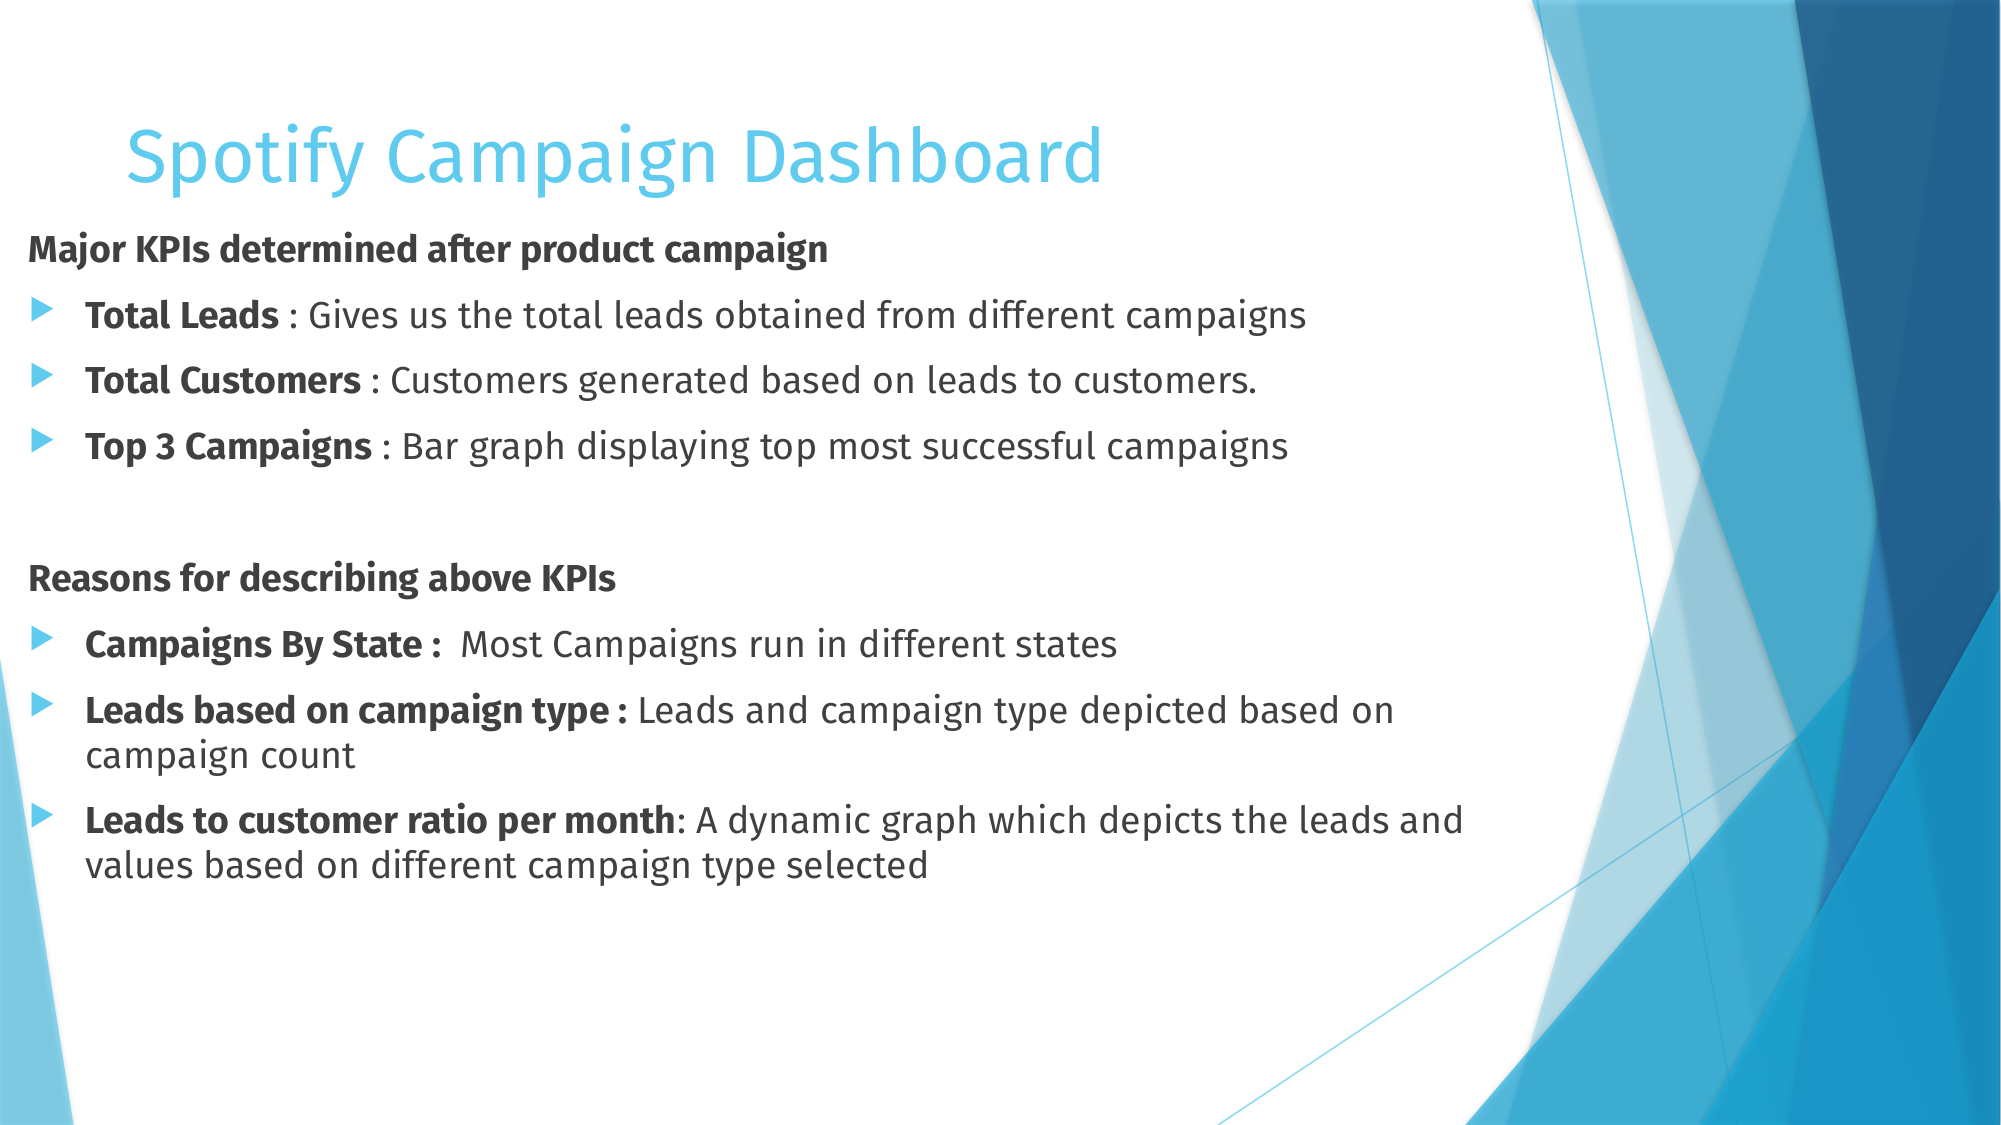

# Spotify Campaign Dashboard
Major KPIs determined after product campaign
Total Leads : Gives us the total leads obtained from different campaigns
Total Customers : Customers generated based on leads to customers.
Top 3 Campaigns : Bar graph displaying top most successful campaigns

Reasons for describing above KPIs
Campaigns By State :  Most Campaigns run in different states
Leads based on campaign type : Leads and campaign type depicted based on campaign count
Leads to customer ratio per month: A dynamic graph which depicts the leads and values based on different campaign type selected